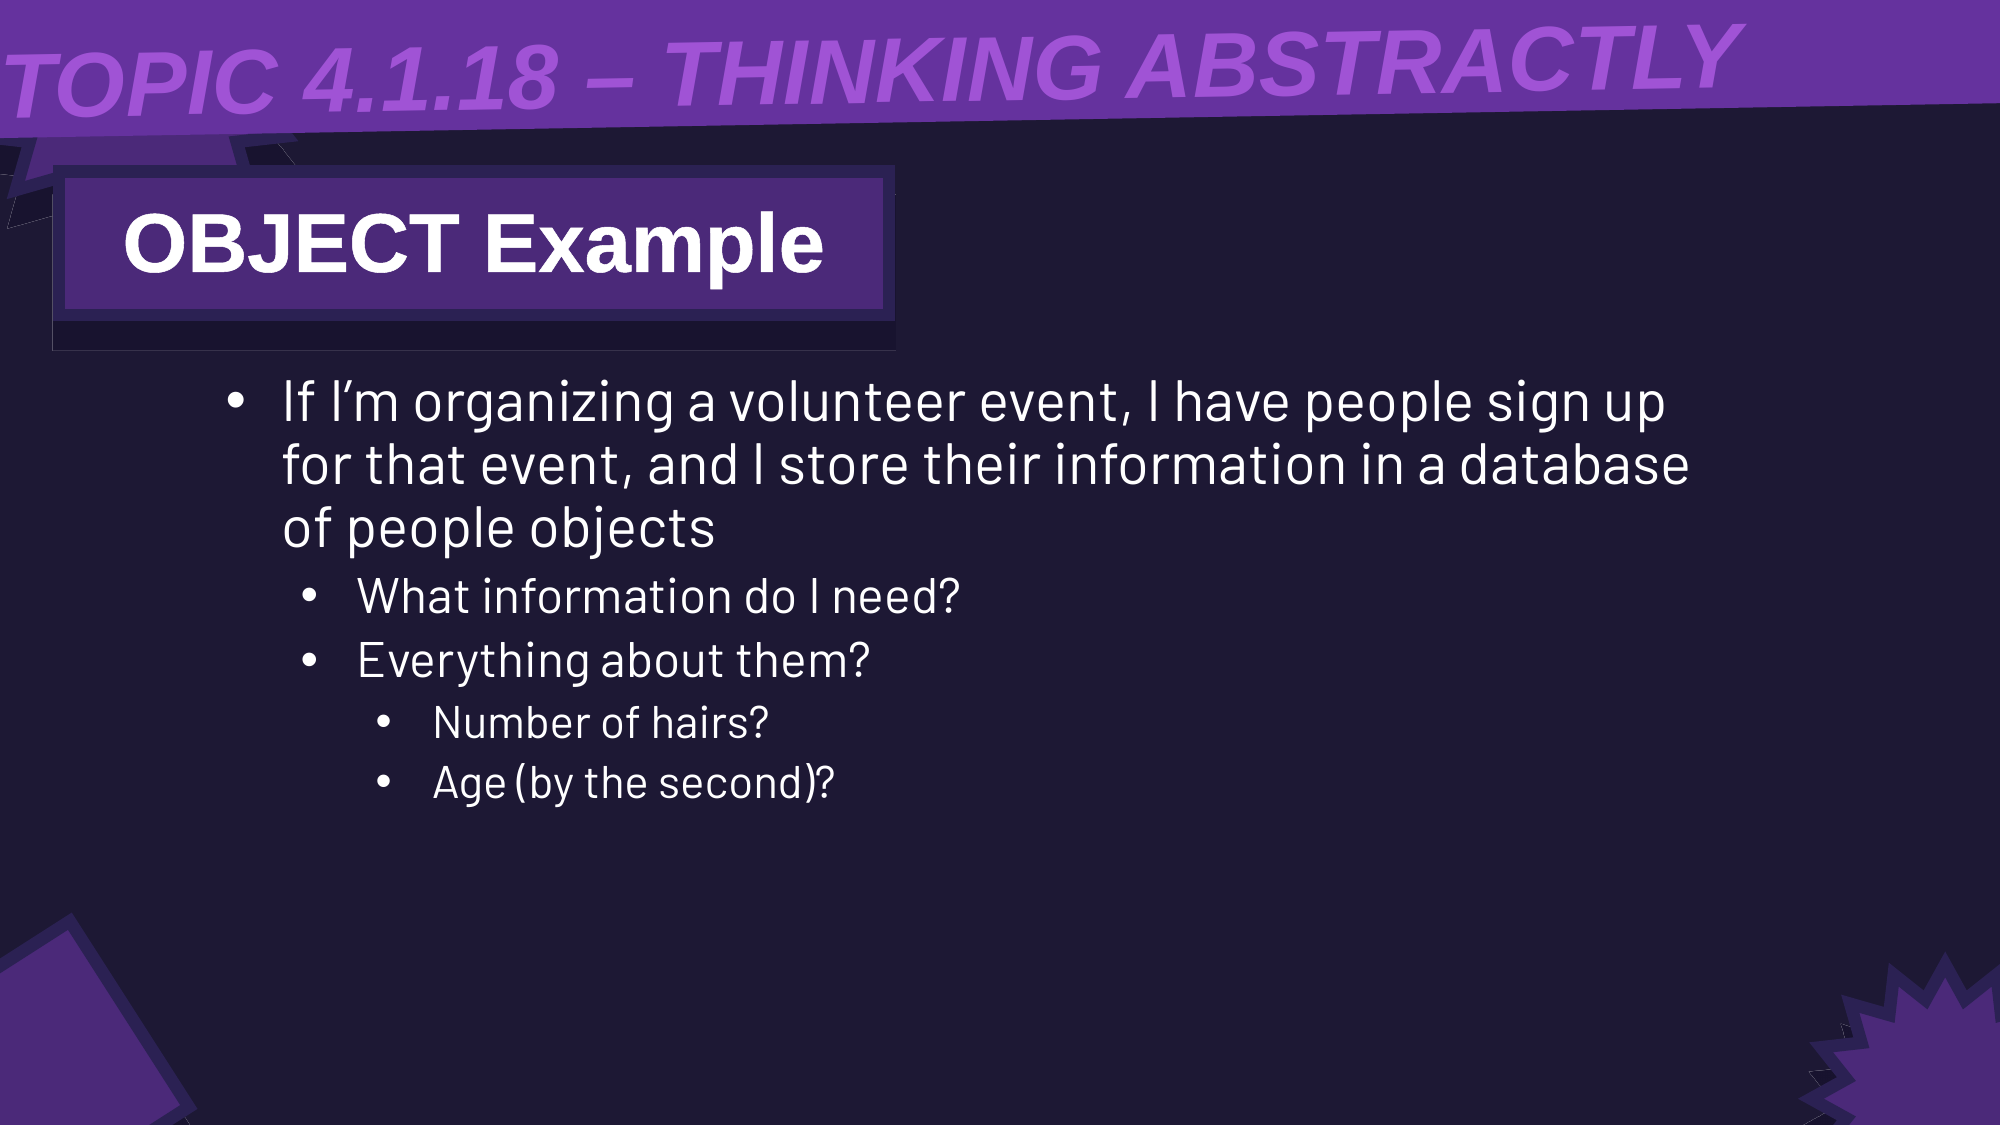

TOPIC 4.1.18 – THINKING ABSTRACTLY

OBJECT Example
If I’m organizing a volunteer event, I have people sign up for that event, and I store their information in a database of people objects
What information do I need?
Everything about them?
Number of hairs?
Age (by the second)?